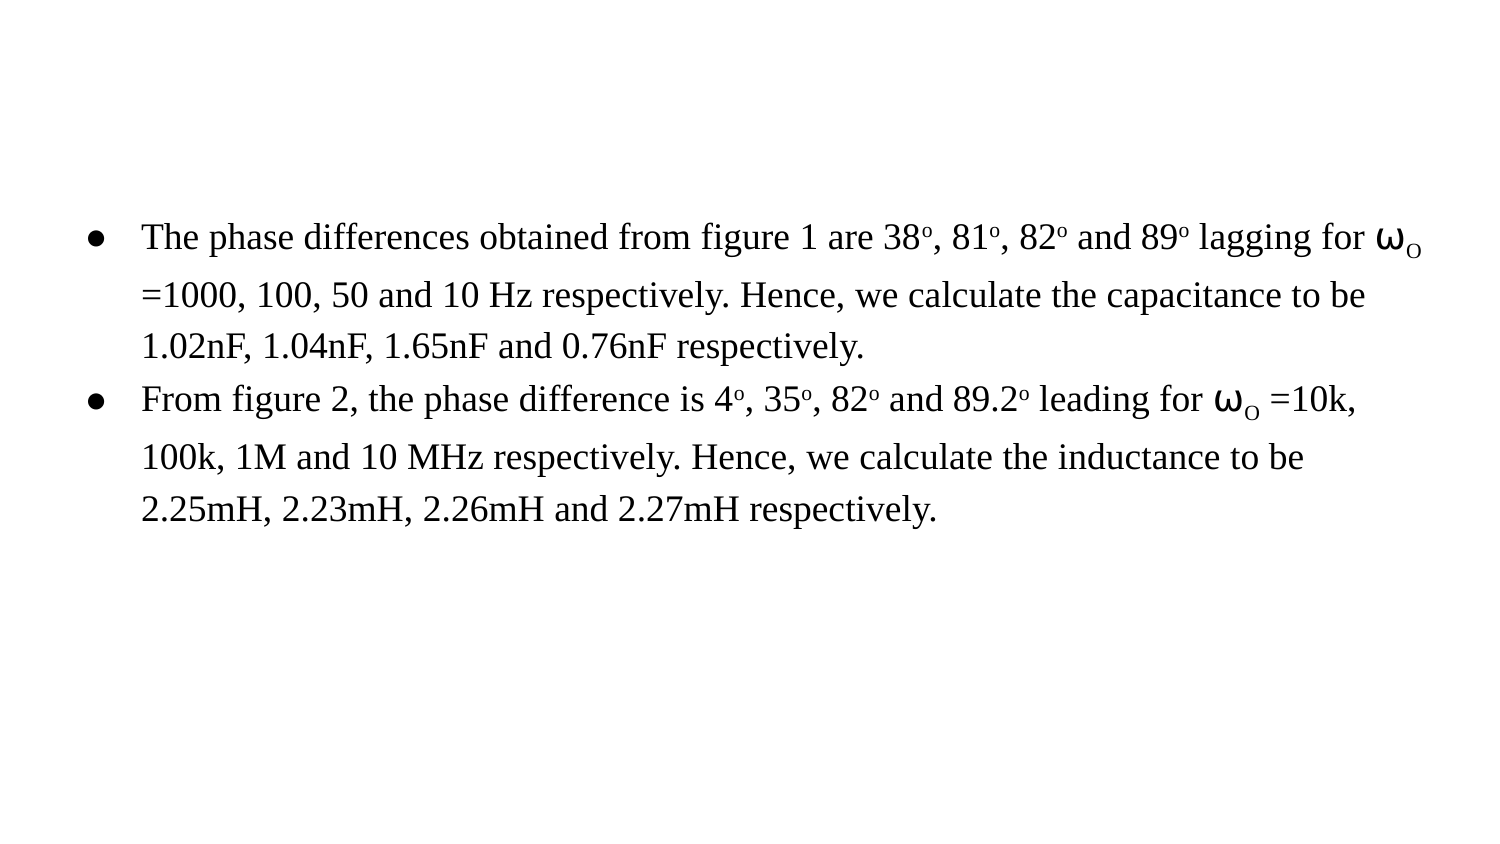

#
The phase differences obtained from figure 1 are 38o, 81o, 82o and 89o lagging for ⍵O =1000, 100, 50 and 10 Hz respectively. Hence, we calculate the capacitance to be 1.02nF, 1.04nF, 1.65nF and 0.76nF respectively.
From figure 2, the phase difference is 4o, 35o, 82o and 89.2o leading for ⍵O =10k, 100k, 1M and 10 MHz respectively. Hence, we calculate the inductance to be 2.25mH, 2.23mH, 2.26mH and 2.27mH respectively.